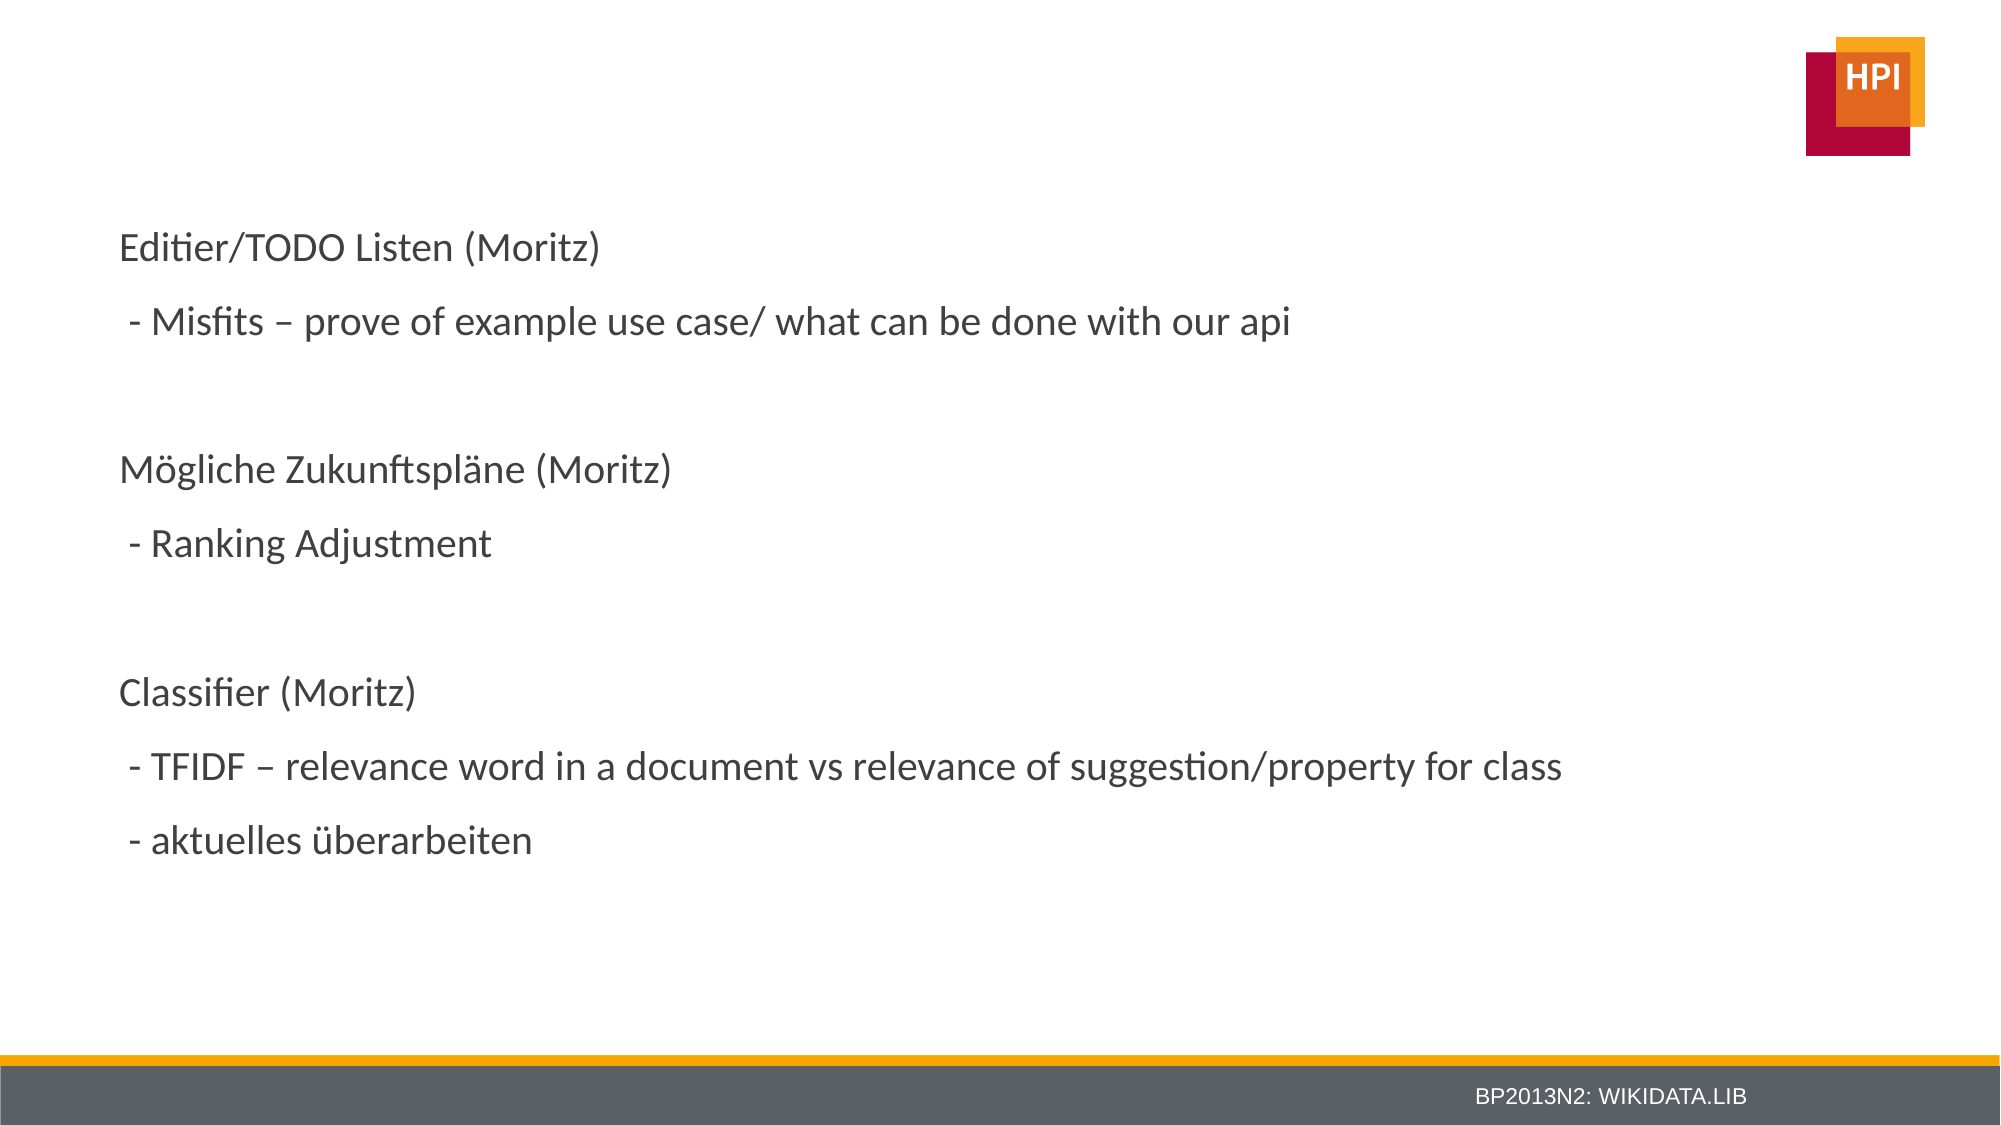

#
Editier/TODO Listen (Moritz)
 - Misfits – prove of example use case/ what can be done with our api

Mögliche Zukunftspläne (Moritz)
 - Ranking Adjustment

Classifier (Moritz)
 - TFIDF – relevance word in a document vs relevance of suggestion/property for class
 - aktuelles überarbeiten

BP2013N2: WIKIDATA.LIB